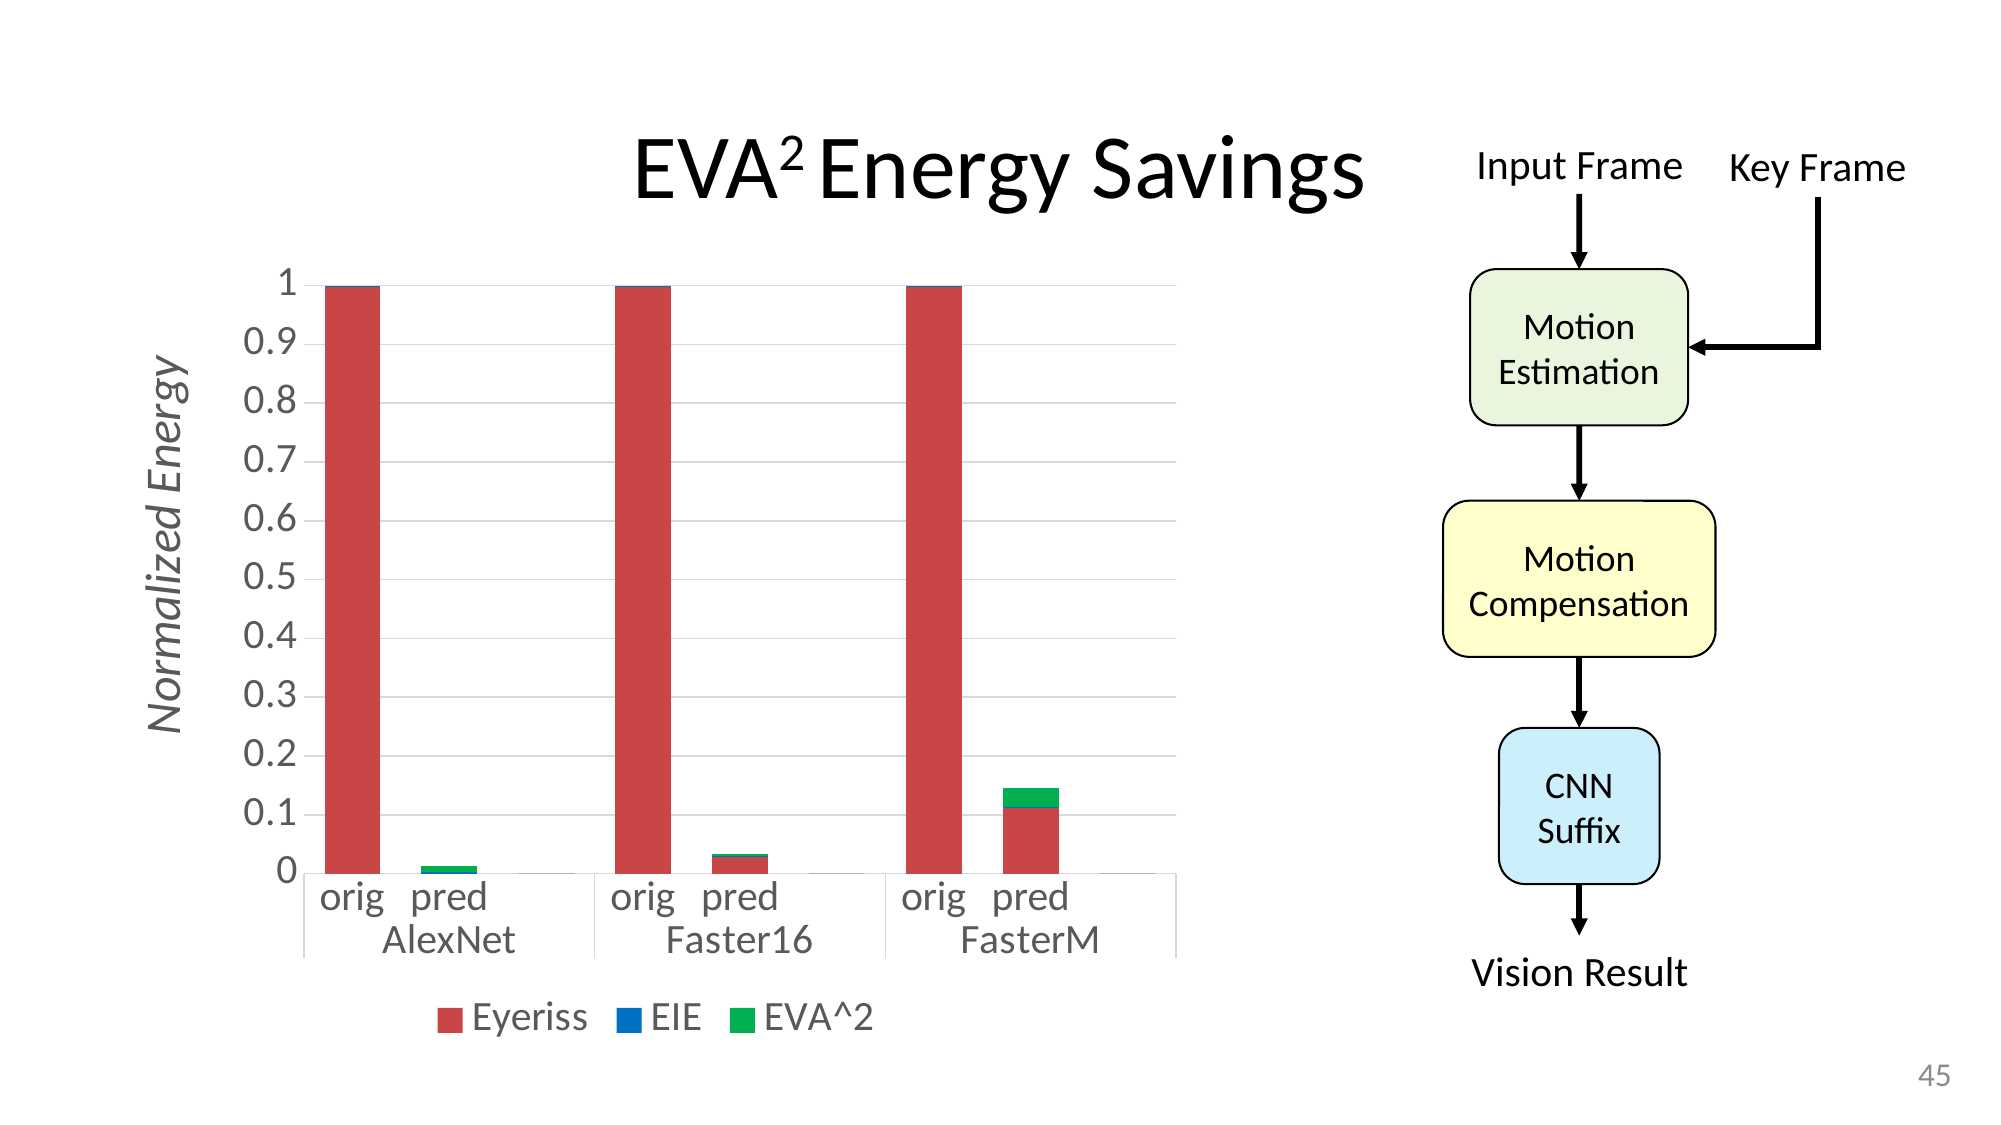

# EVA2 Energy Savings
Input Frame
Key Frame

### Chart

| Category | Eyeriss | EIE | EVA^2 |
|---|---|---|---|
| orig | 0.997104548068605 | 0.00289545193139437 | 0.0 |
| pred | 0.0 | 0.00289545193139437 | 0.0101679862966947 |
|   | 0.0 | 0.0 | 0.0 |
| orig | 0.999882564077466 | 0.000117435922533207 | 0.0 |
| pred | 0.0295796212559753 | 0.000117435922533207 | 0.0036026078943948 |
|   | 0.0 | 0.0 | 0.0 |
| orig | 0.999306965743116 | 0.000693034256883606 | 0.0 |
| pred | 0.113139021191528 | 0.000693034256883606 | 0.0311751916188393 |
|   | 0.0 | 0.0 | 0.0 |
Motion Estimation
Motion Compensation
CNN
Suffix
Vision Result
45